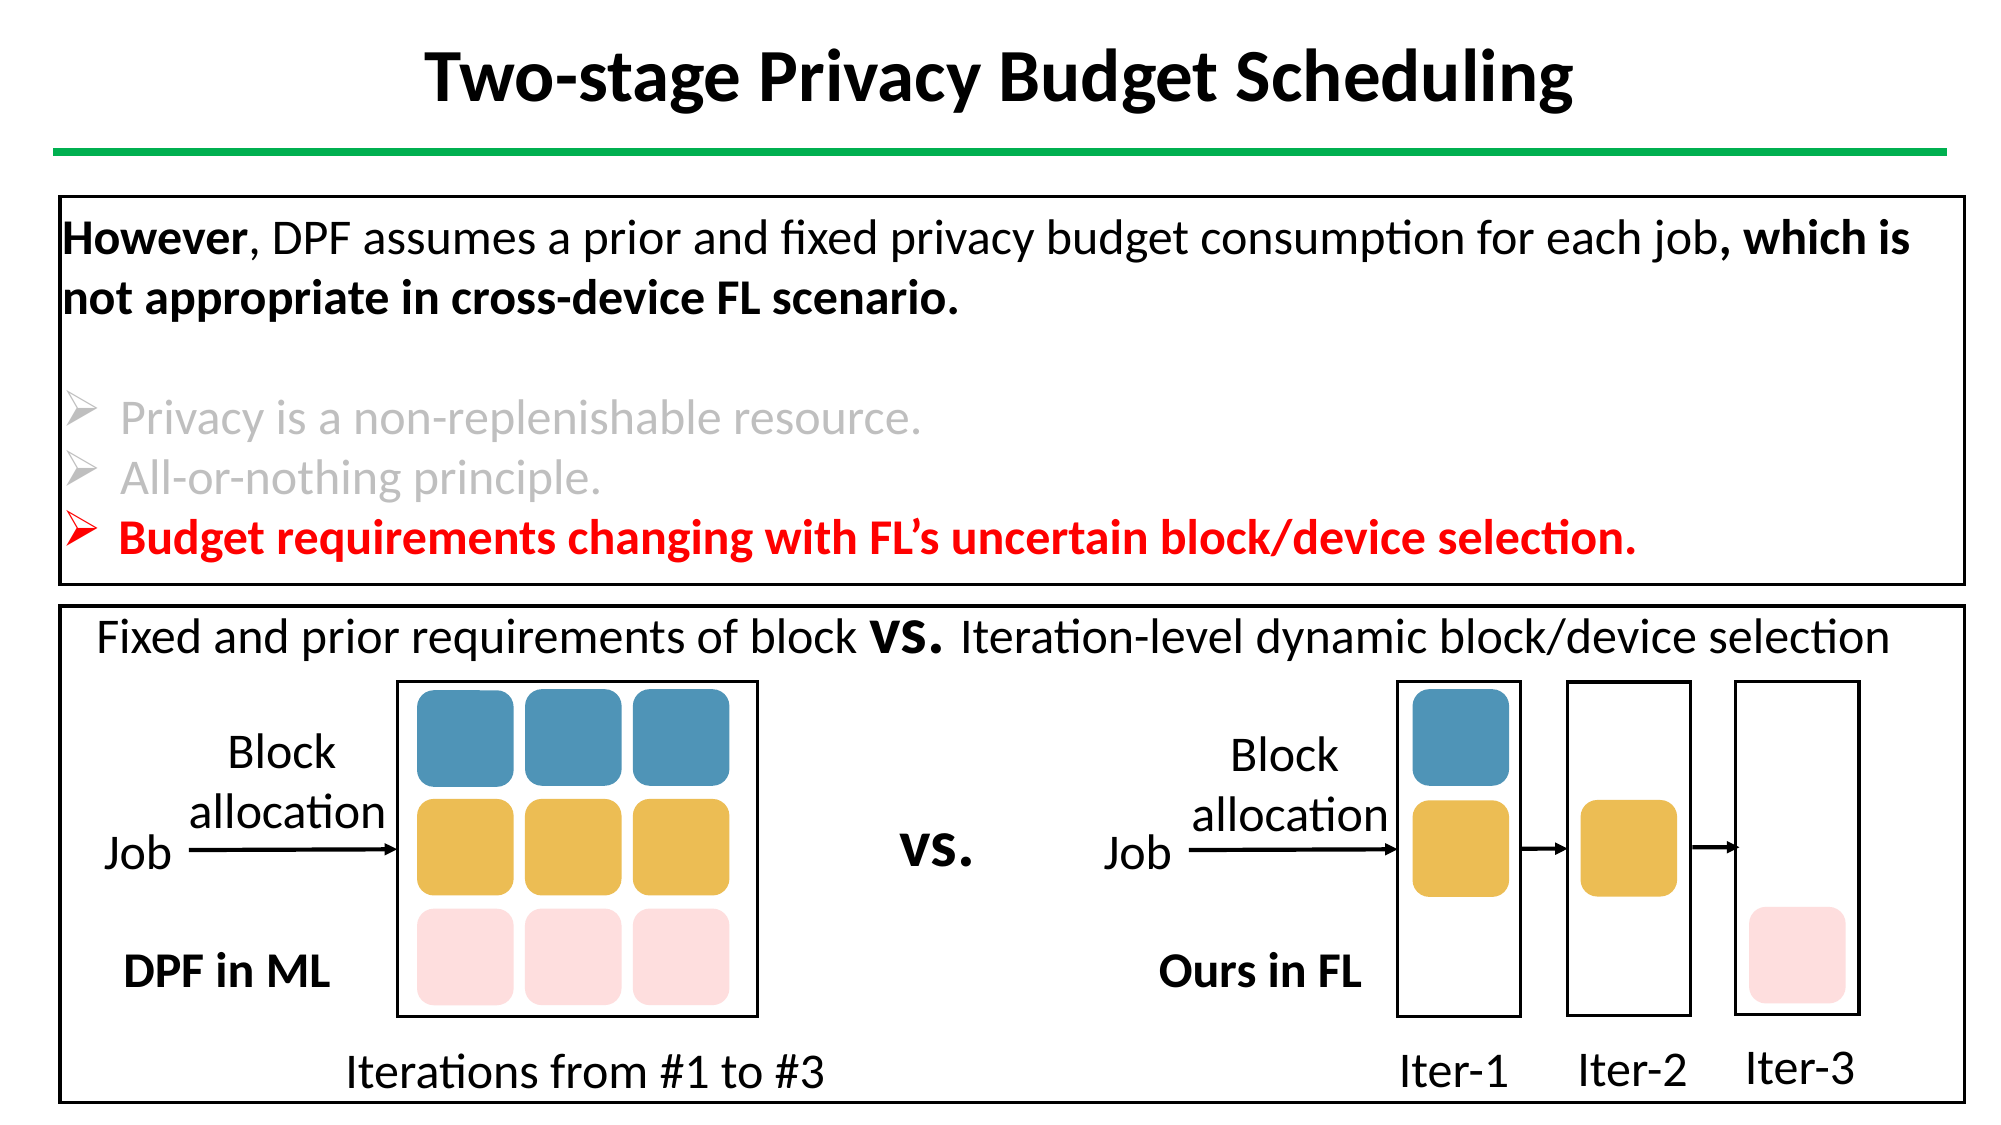

# Two-stage Privacy Budget Scheduling
However, DPF assumes a prior and fixed privacy budget consumption for each job, which is not appropriate in cross-device FL scenario.

 Privacy is a non-replenishable resource.
 All-or-nothing principle.
Budget requirements changing with FL’s uncertain block/device selection.

Fixed and prior requirements of block vs. Iteration-level dynamic block/device selection

Block
allocation
Block
allocation

Job
Job

Iter-3
Iter-2
Iter-1
Iterations from #1 to #3

vs.
DPF in ML
Ours in FL